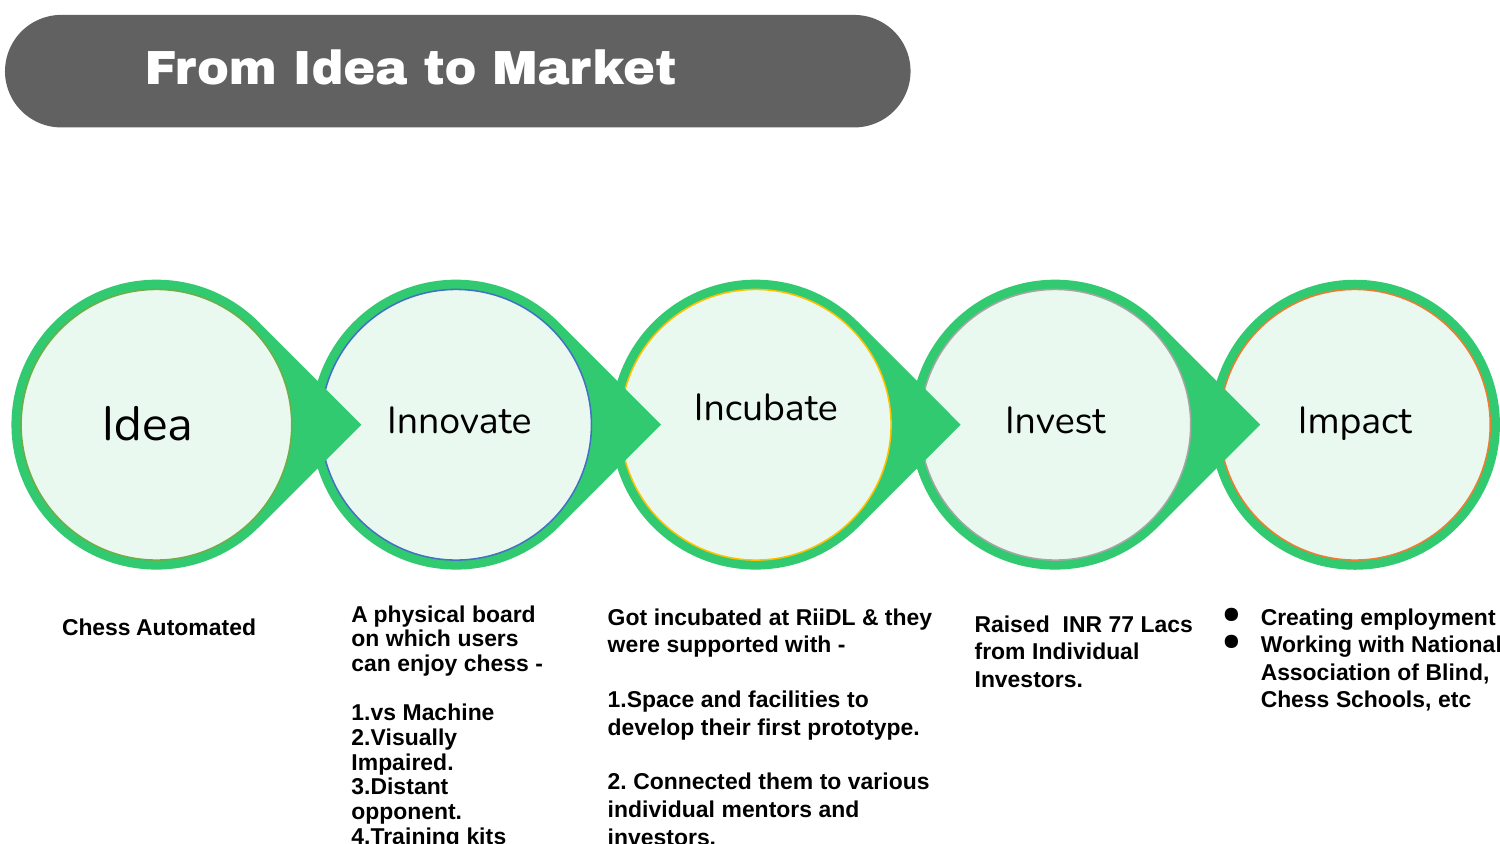

From Idea to Market

Incubate
Invest
Impact
Idea
Innovate

A physical board on which users can enjoy chess -

1.vs Machine
2.Visually Impaired.
3.Distant opponent.
4.Training kits
Got incubated at RiiDL & they were supported with -

1.Space and facilities to develop their first prototype.

2. Connected them to various individual mentors and investors.

Creating employment
Working with National Association of Blind, Chess Schools, etc
Raised  INR 77 Lacs from Individual Investors.
Chess Automated